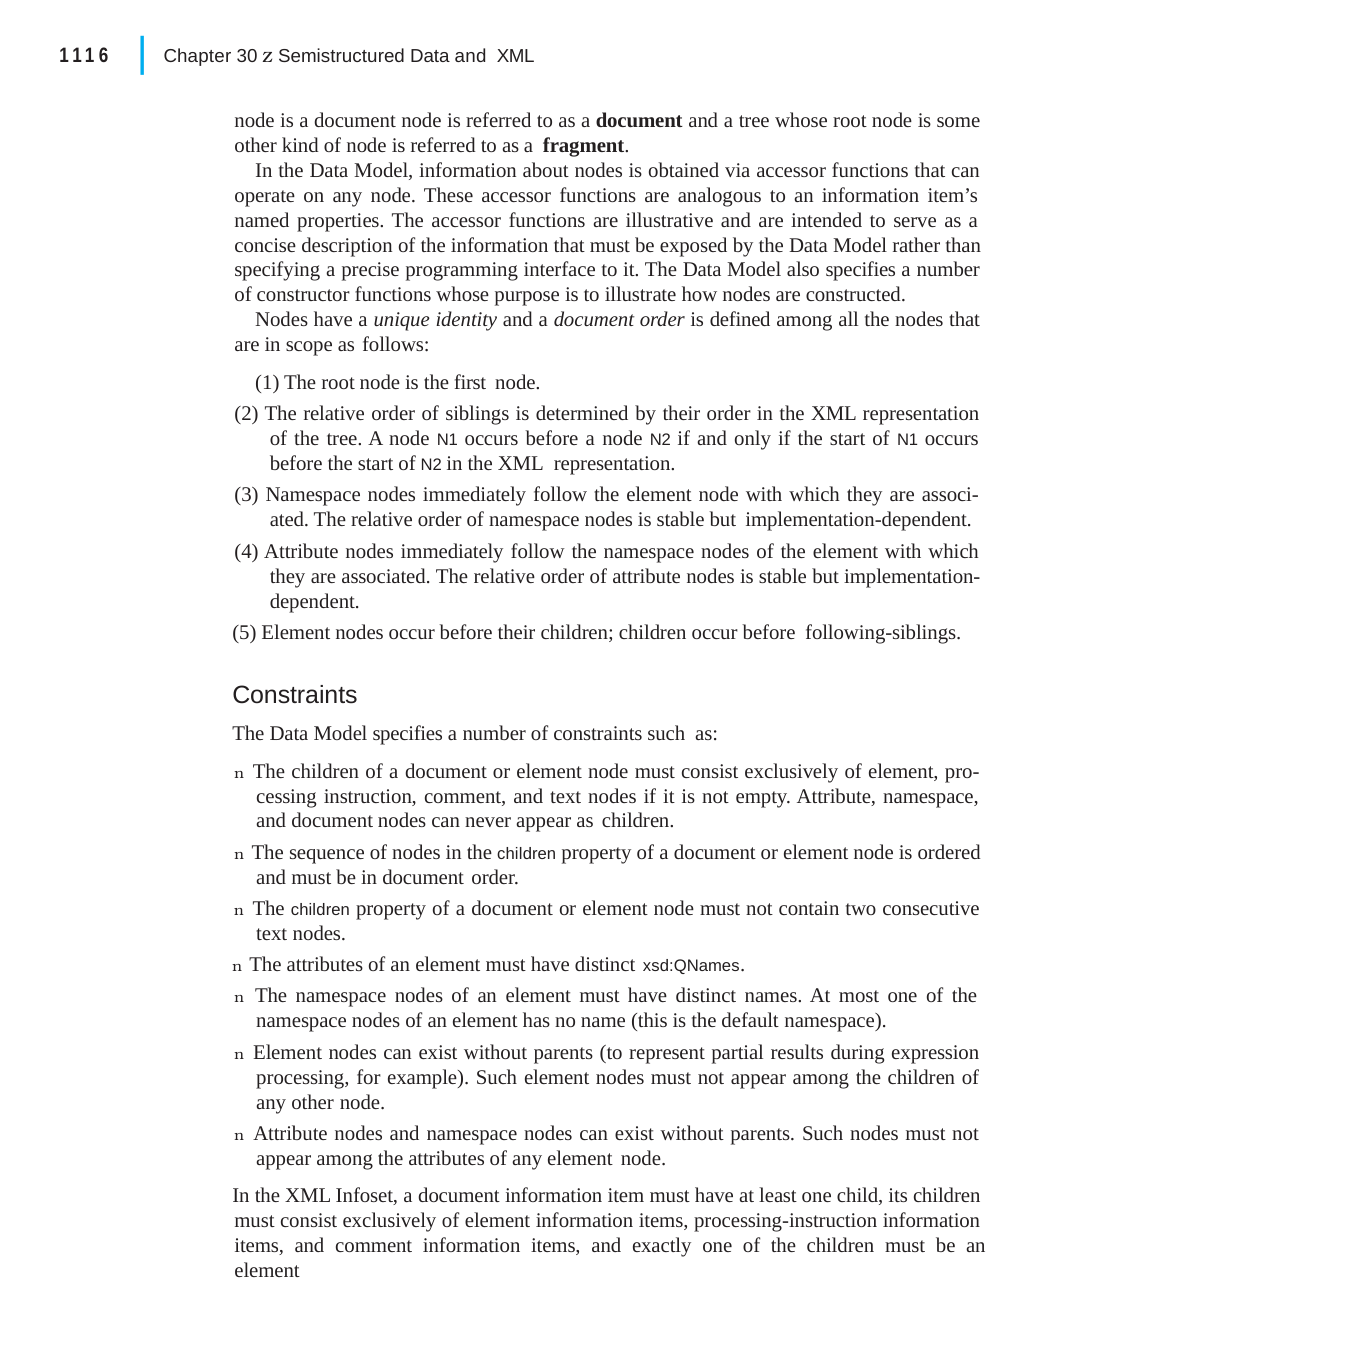

|
1116
Chapter 30 z Semistructured Data and XML
node is a document node is referred to as a document and a tree whose root node is some  other kind of node is referred to as a fragment.
In the Data Model, information about nodes is obtained via accessor functions that can  operate on any node. These accessor functions are analogous to an information item’s  named properties. The accessor functions are illustrative and are intended to serve as a  concise description of the information that must be exposed by the Data Model rather than  specifying a precise programming interface to it. The Data Model also specifies a number  of constructor functions whose purpose is to illustrate how nodes are constructed.
Nodes have a unique identity and a document order is defined among all the nodes that  are in scope as follows:
(1) The root node is the first node.
(2) The relative order of siblings is determined by their order in the XML representation  of the tree. A node N1 occurs before a node N2 if and only if the start of N1 occurs  before the start of N2 in the XML representation.
(3) Namespace nodes immediately follow the element node with which they are associ-  ated. The relative order of namespace nodes is stable but implementation-dependent.
(4) Attribute nodes immediately follow the namespace nodes of the element with which  they are associated. The relative order of attribute nodes is stable but implementation-  dependent.
(5) Element nodes occur before their children; children occur before following-siblings.

Constraints
The Data Model specifies a number of constraints such as:
n The children of a document or element node must consist exclusively of element, pro-  cessing instruction, comment, and text nodes if it is not empty. Attribute, namespace,  and document nodes can never appear as children.
n The sequence of nodes in the children property of a document or element node is ordered  and must be in document order.
n The children property of a document or element node must not contain two consecutive  text nodes.
n The attributes of an element must have distinct xsd:QNames.
n The namespace nodes of an element must have distinct names. At most one of the  namespace nodes of an element has no name (this is the default namespace).
n Element nodes can exist without parents (to represent partial results during expression  processing, for example). Such element nodes must not appear among the children of  any other node.
n Attribute nodes and namespace nodes can exist without parents. Such nodes must not  appear among the attributes of any element node.
In the XML Infoset, a document information item must have at least one child, its children  must consist exclusively of element information items, processing-instruction information  items, and comment information items, and exactly one of the children must be an element